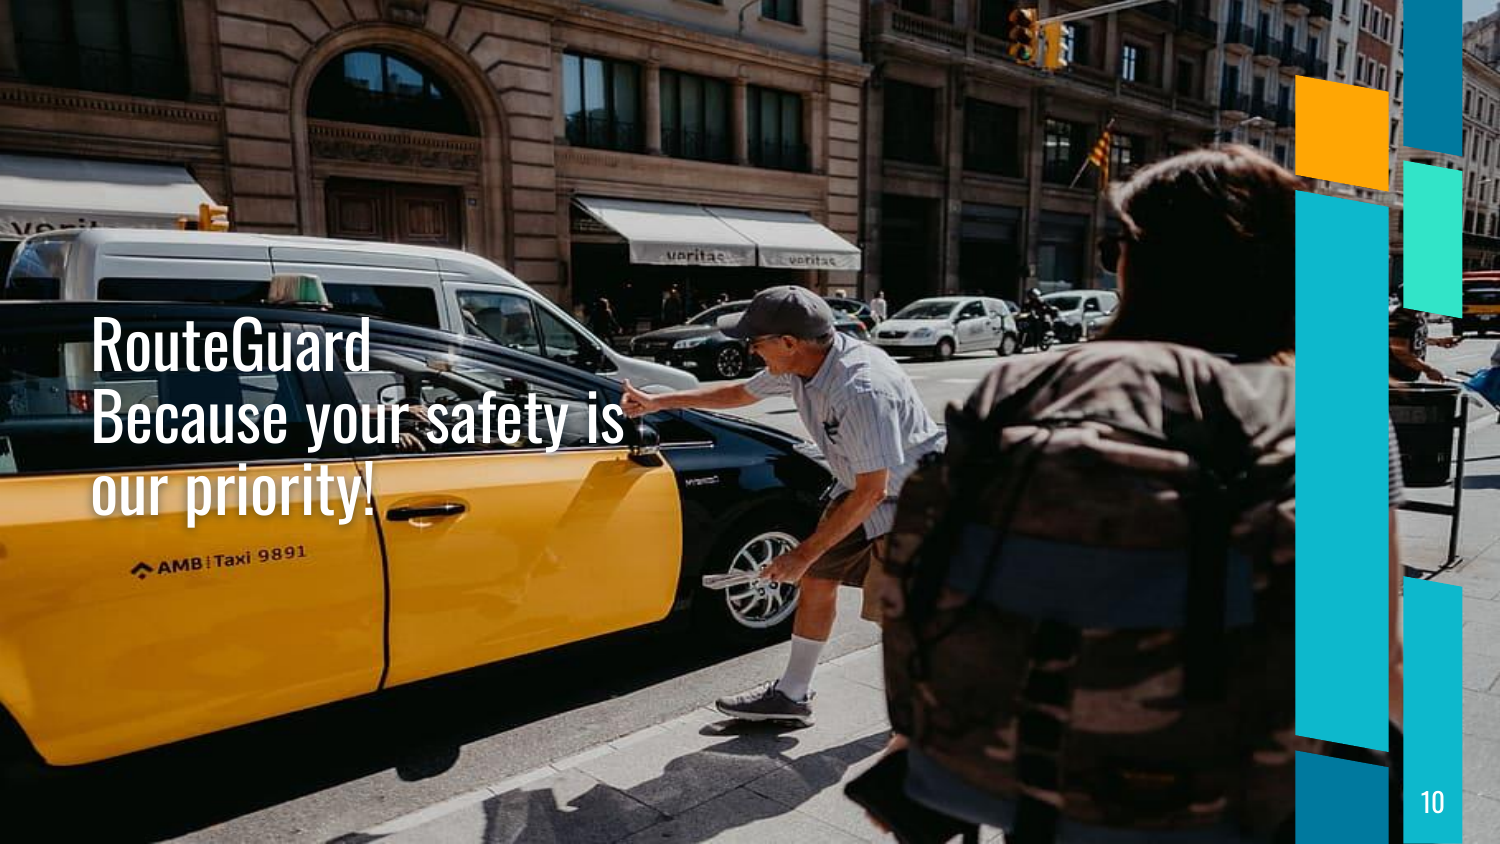

RouteGuard
Because your safety is our priority!
10